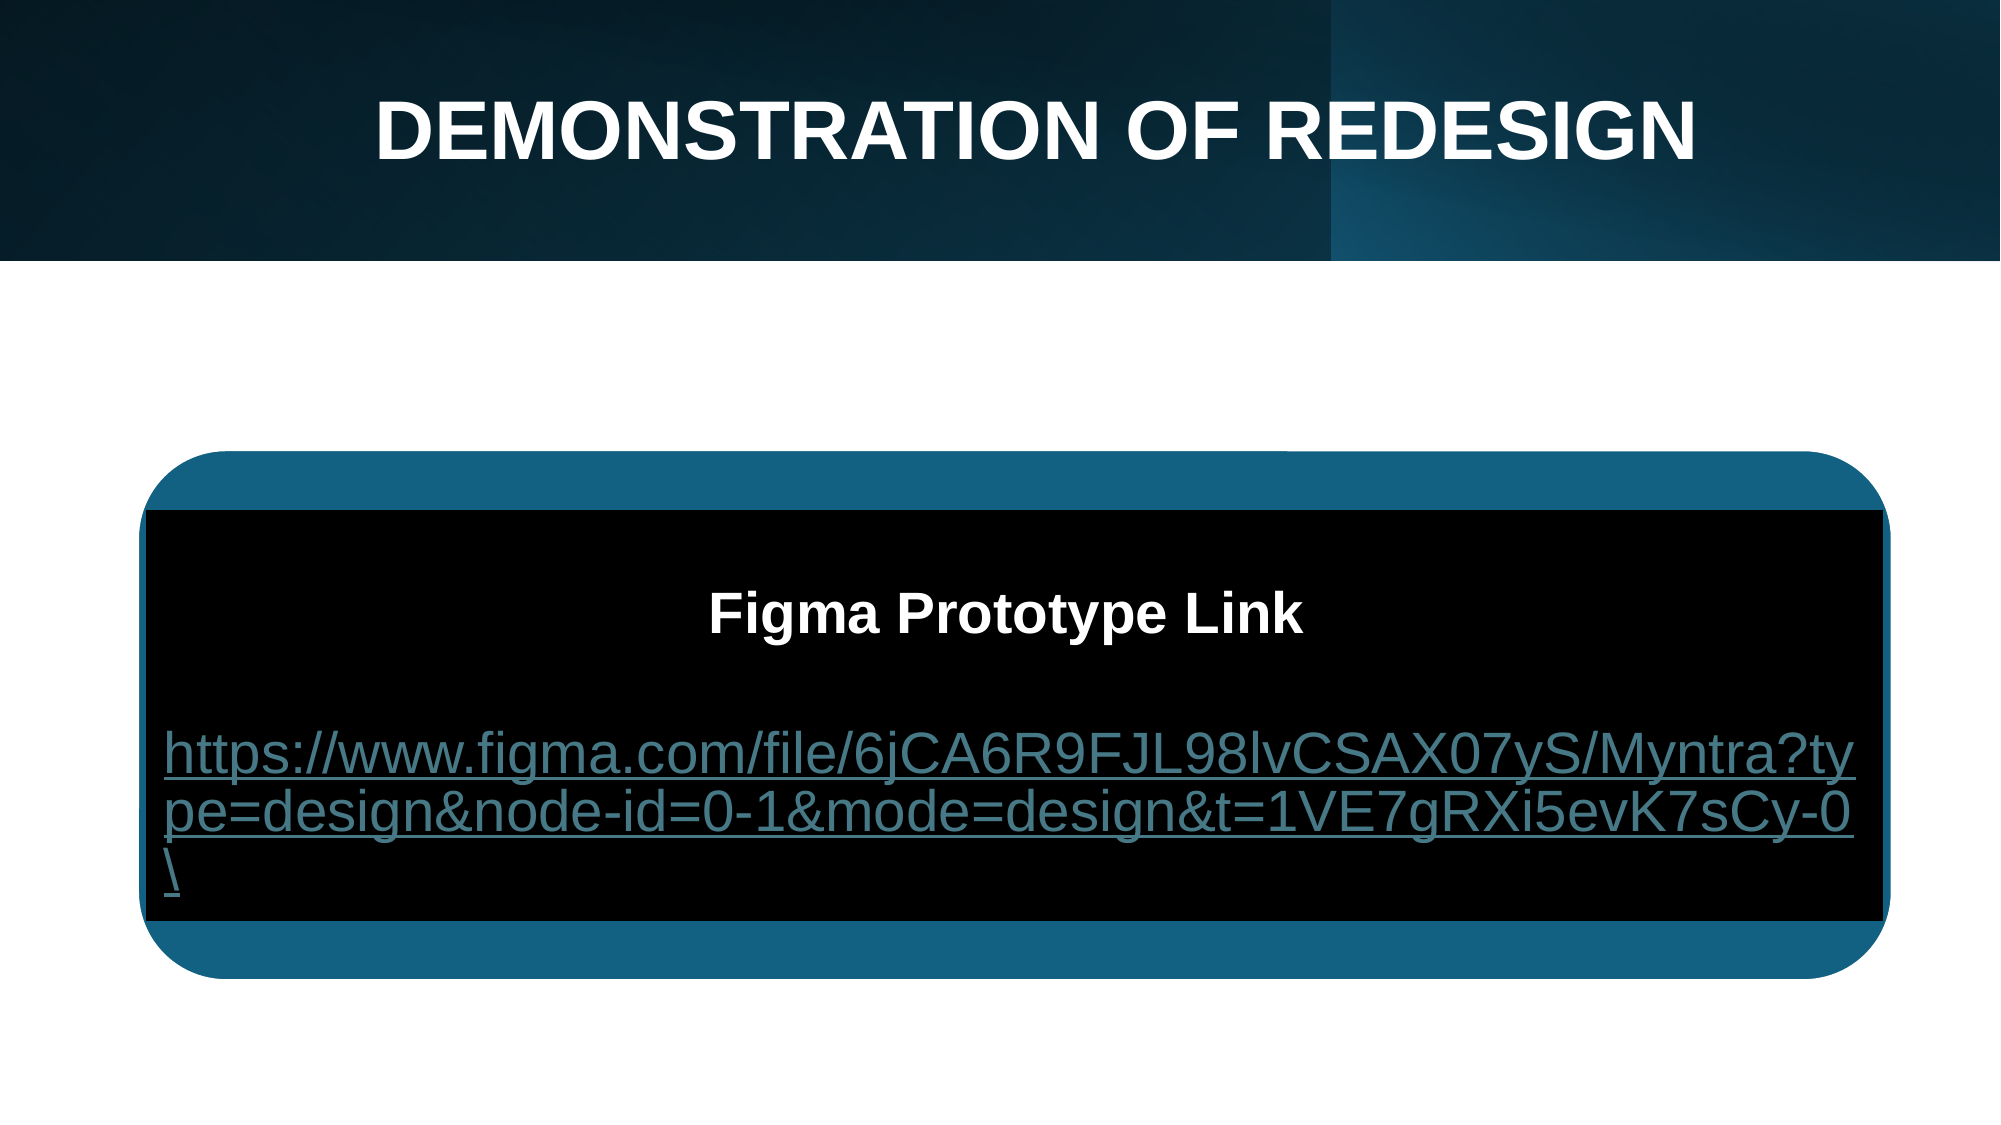

# DEMONSTRATION OF REDESIGN

Figma Prototype Link
 https://www.figma.com/file/6jCA6R9FJL98lvCSAX07yS/Myntra?type=design&node-id=0-1&mode=design&t=1VE7gRXi5evK7sCy-0\